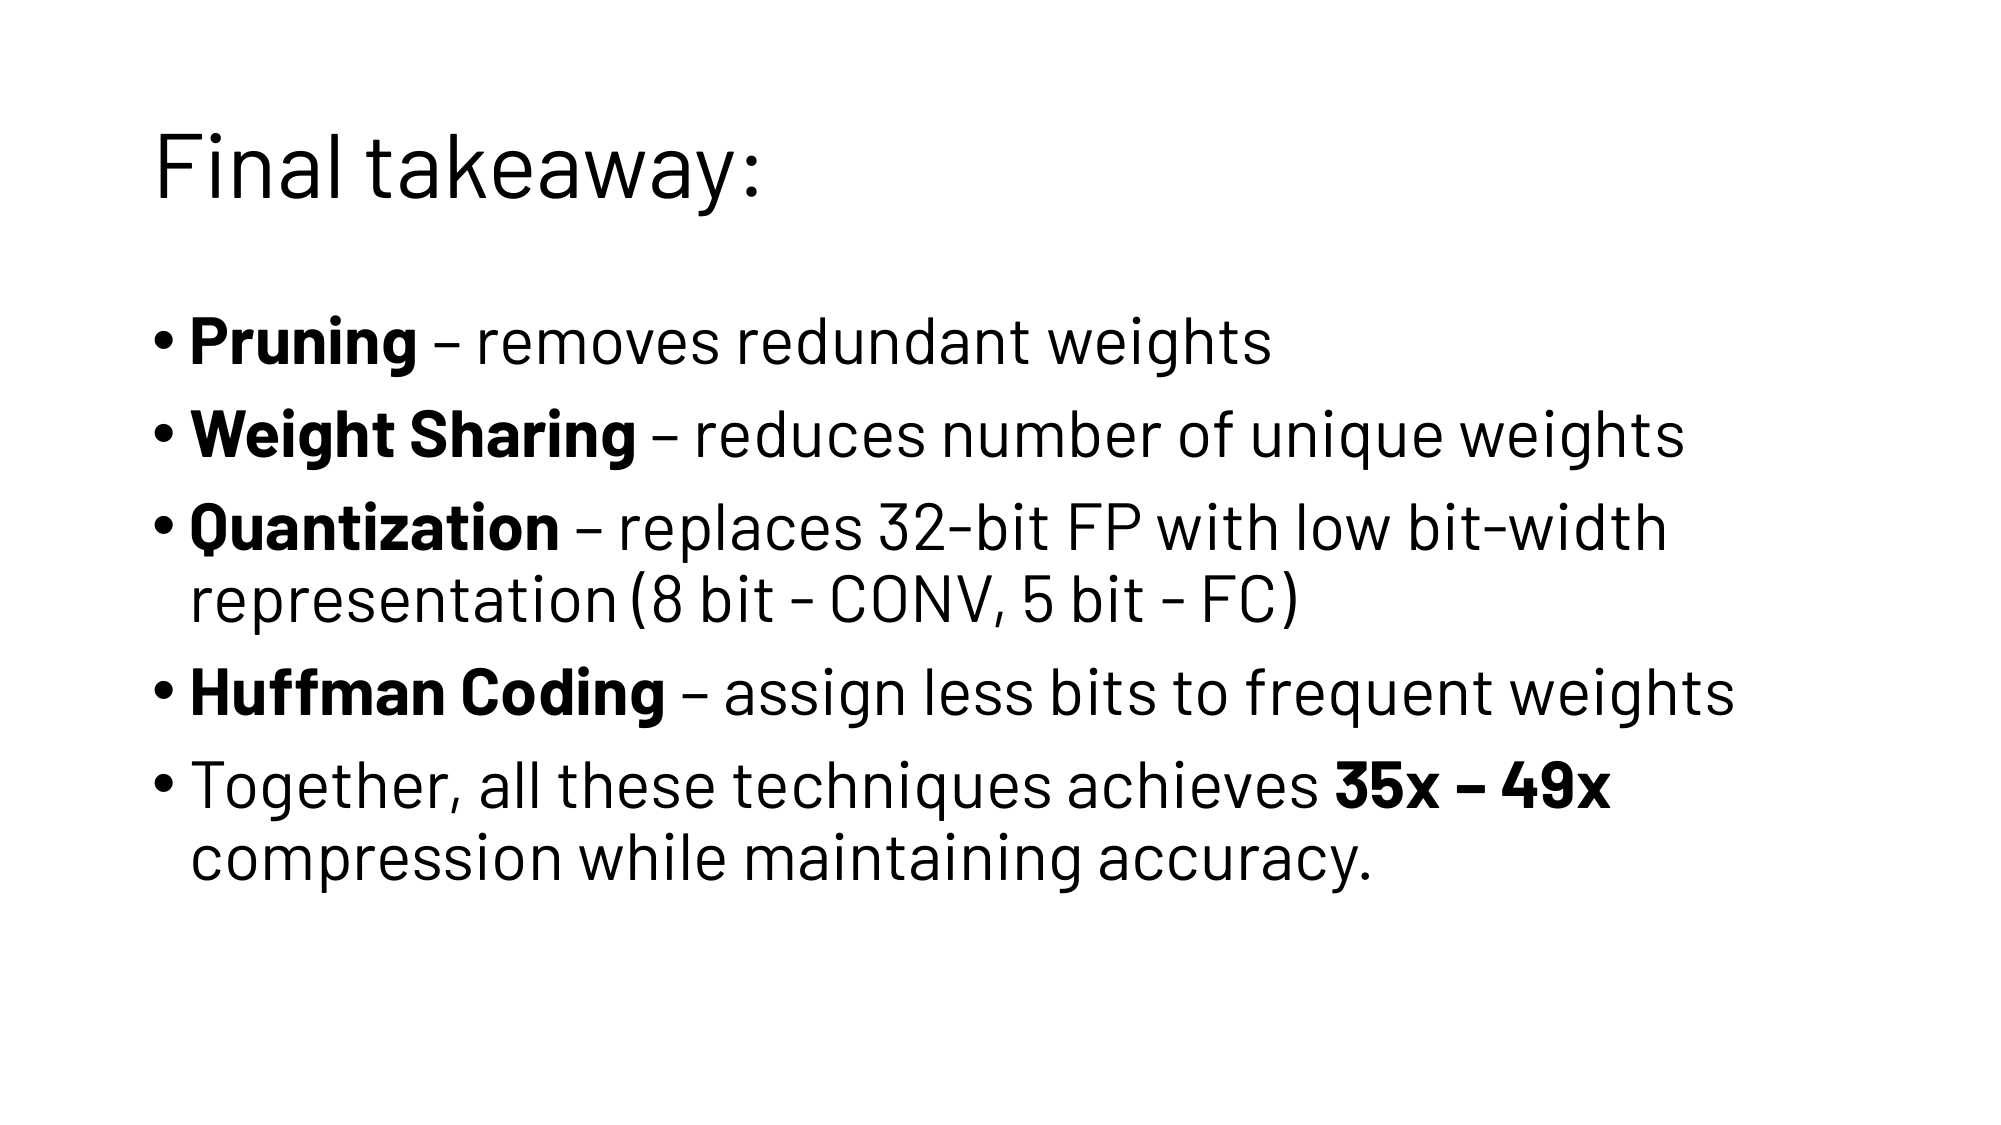

# Final takeaway:
Pruning – removes redundant weights
Weight Sharing – reduces number of unique weights
Quantization – replaces 32-bit FP with low bit-width representation (8 bit - CONV, 5 bit - FC)
Huffman Coding – assign less bits to frequent weights
Together, all these techniques achieves 35x – 49x compression while maintaining accuracy.